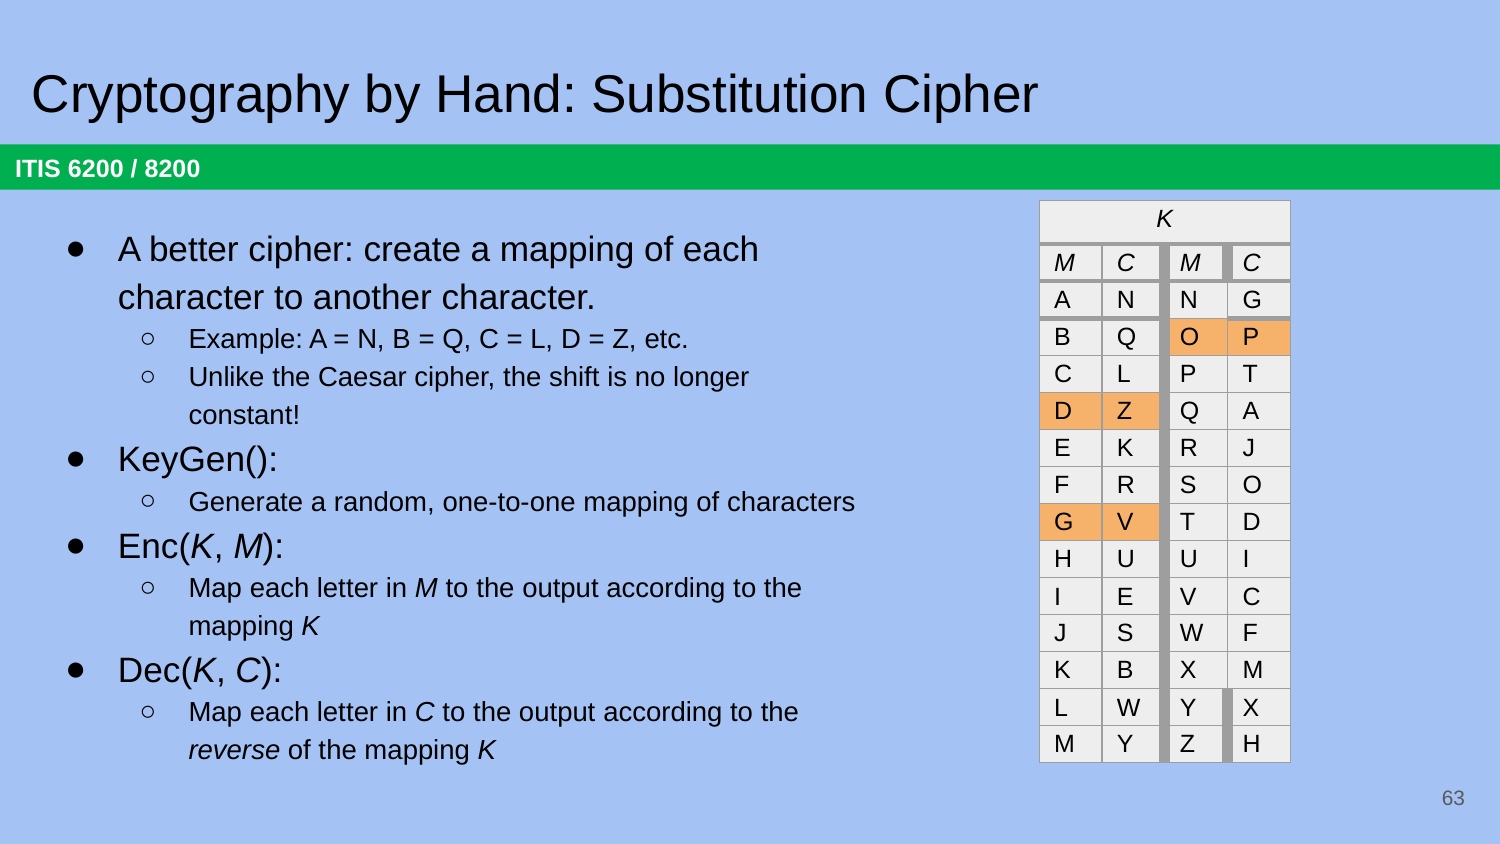

# Cryptography by Hand: Substitution Cipher
| K |  |  |  |
| --- | --- | --- | --- |
| M | C | M | C |
| A | N | N | G |
| B | Q | O | P |
| C | L | P | T |
| D | Z | Q | A |
| E | K | R | J |
| F | R | S | O |
| G | V | T | D |
| H | U | U | I |
| I | E | V | C |
| J | S | W | F |
| K | B | X | M |
| L | W | Y | X |
| M | Y | Z | H |
A better cipher: create a mapping of each character to another character.
Example: A = N, B = Q, C = L, D = Z, etc.
Unlike the Caesar cipher, the shift is no longer constant!
KeyGen():
Generate a random, one-to-one mapping of characters
Enc(K, M):
Map each letter in M to the output according to the mapping K
Dec(K, C):
Map each letter in C to the output according to the reverse of the mapping K
63